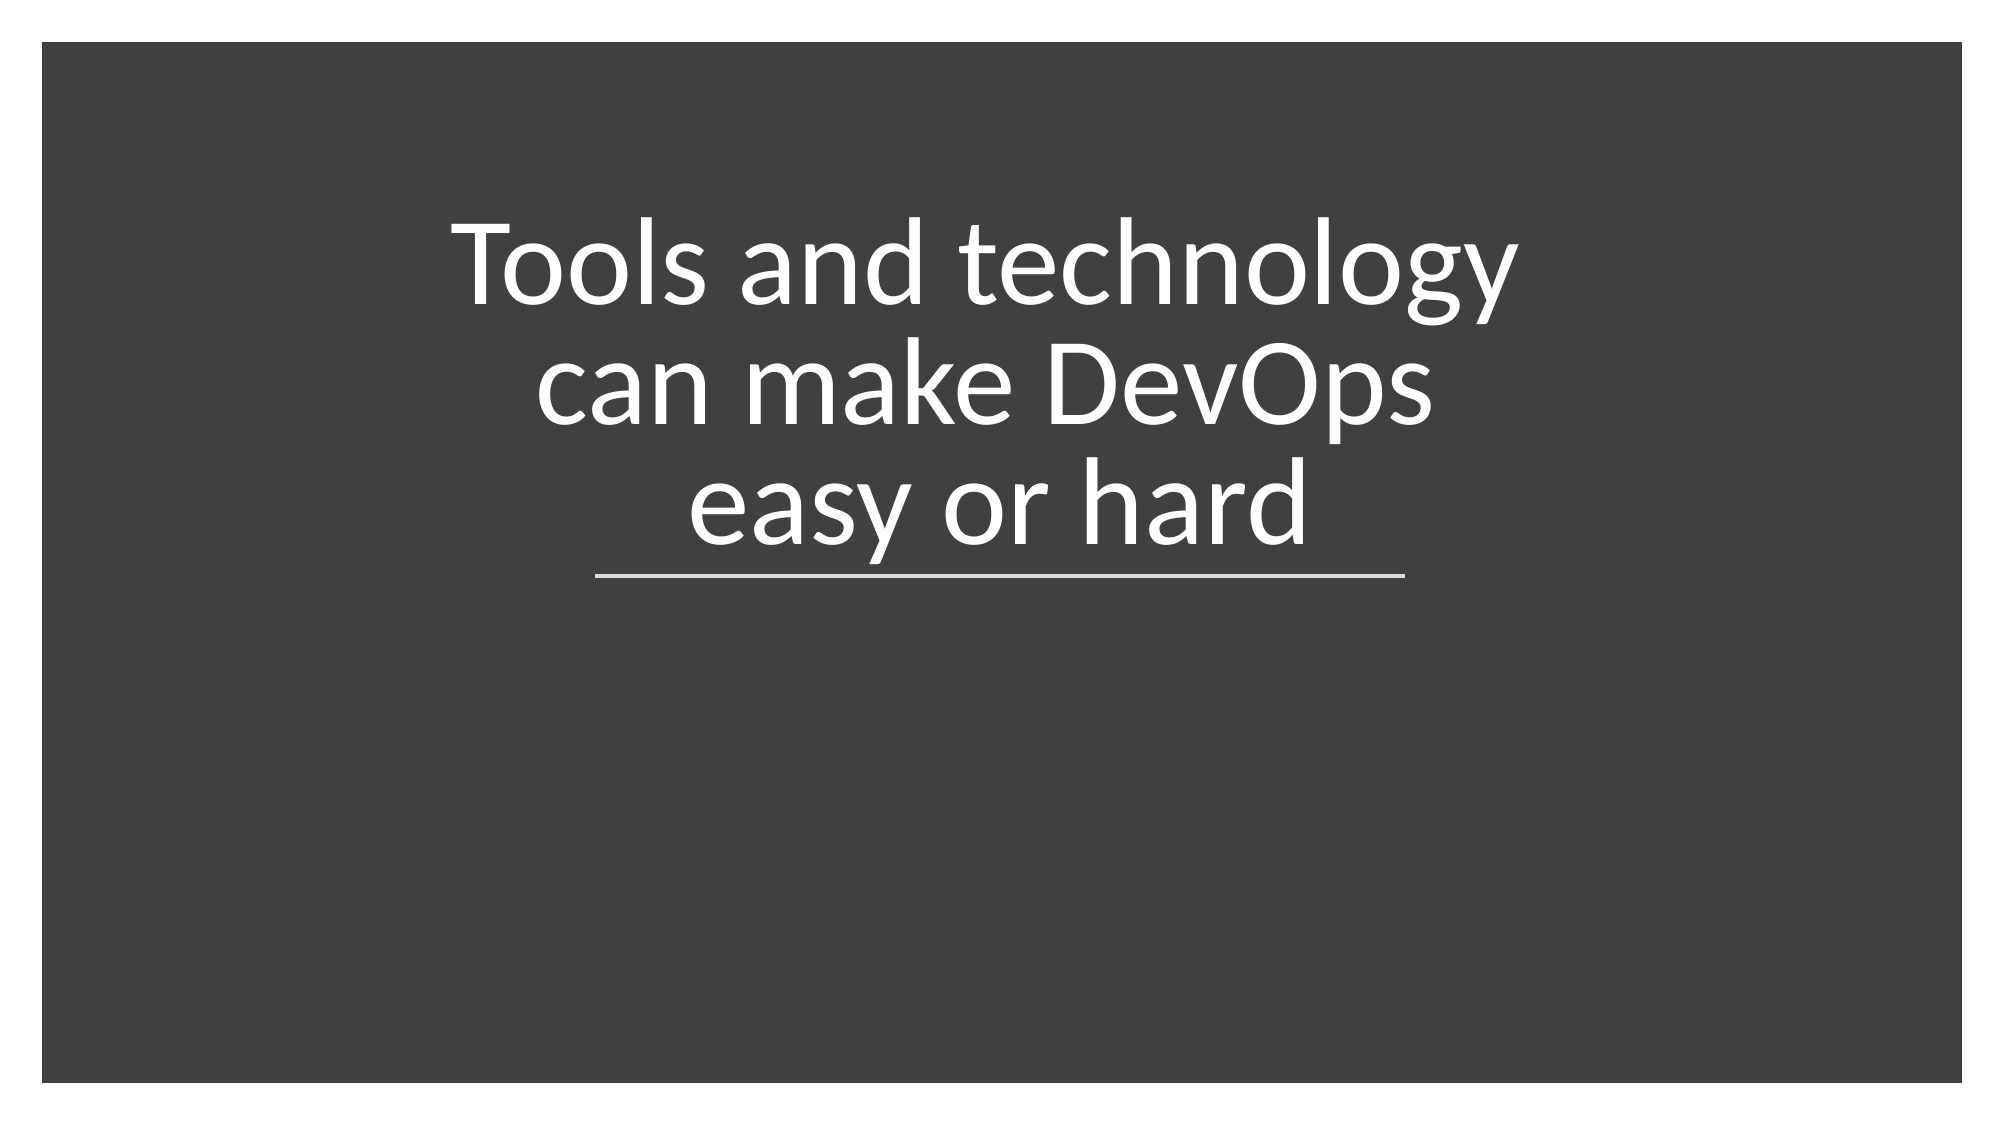

# Tools and technology can make DevOps easy or hard